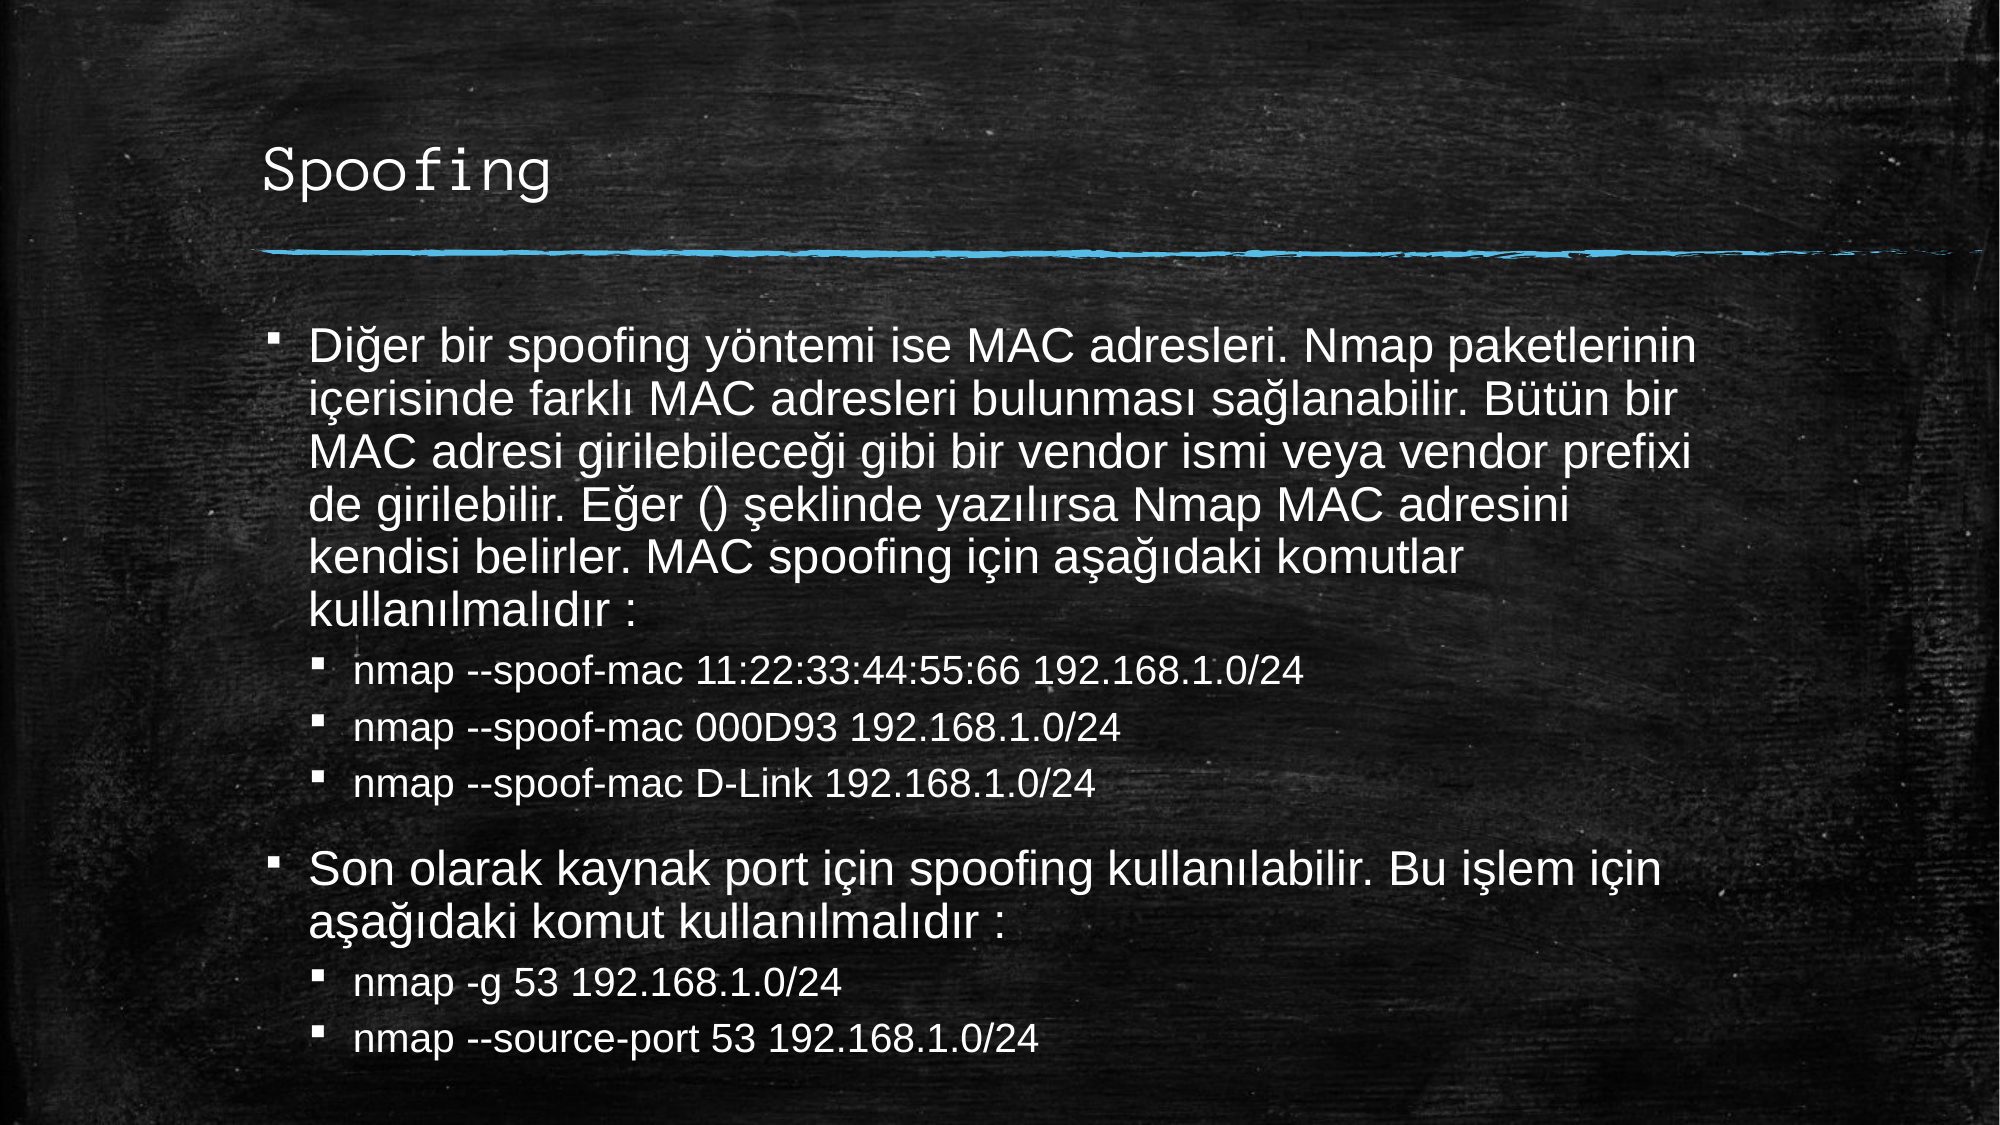

# Spoofing
Diğer bir spoofing yöntemi ise MAC adresleri. Nmap paketlerinin içerisinde farklı MAC adresleri bulunması sağlanabilir. Bütün bir MAC adresi girilebileceği gibi bir vendor ismi veya vendor prefixi de girilebilir. Eğer () şeklinde yazılırsa Nmap MAC adresini kendisi belirler. MAC spoofing için aşağıdaki komutlar kullanılmalıdır :
nmap --spoof-mac 11:22:33:44:55:66 192.168.1.0/24
nmap --spoof-mac 000D93 192.168.1.0/24
nmap --spoof-mac D-Link 192.168.1.0/24
Son olarak kaynak port için spoofing kullanılabilir. Bu işlem için aşağıdaki komut kullanılmalıdır :
nmap -g 53 192.168.1.0/24
nmap --source-port 53 192.168.1.0/24